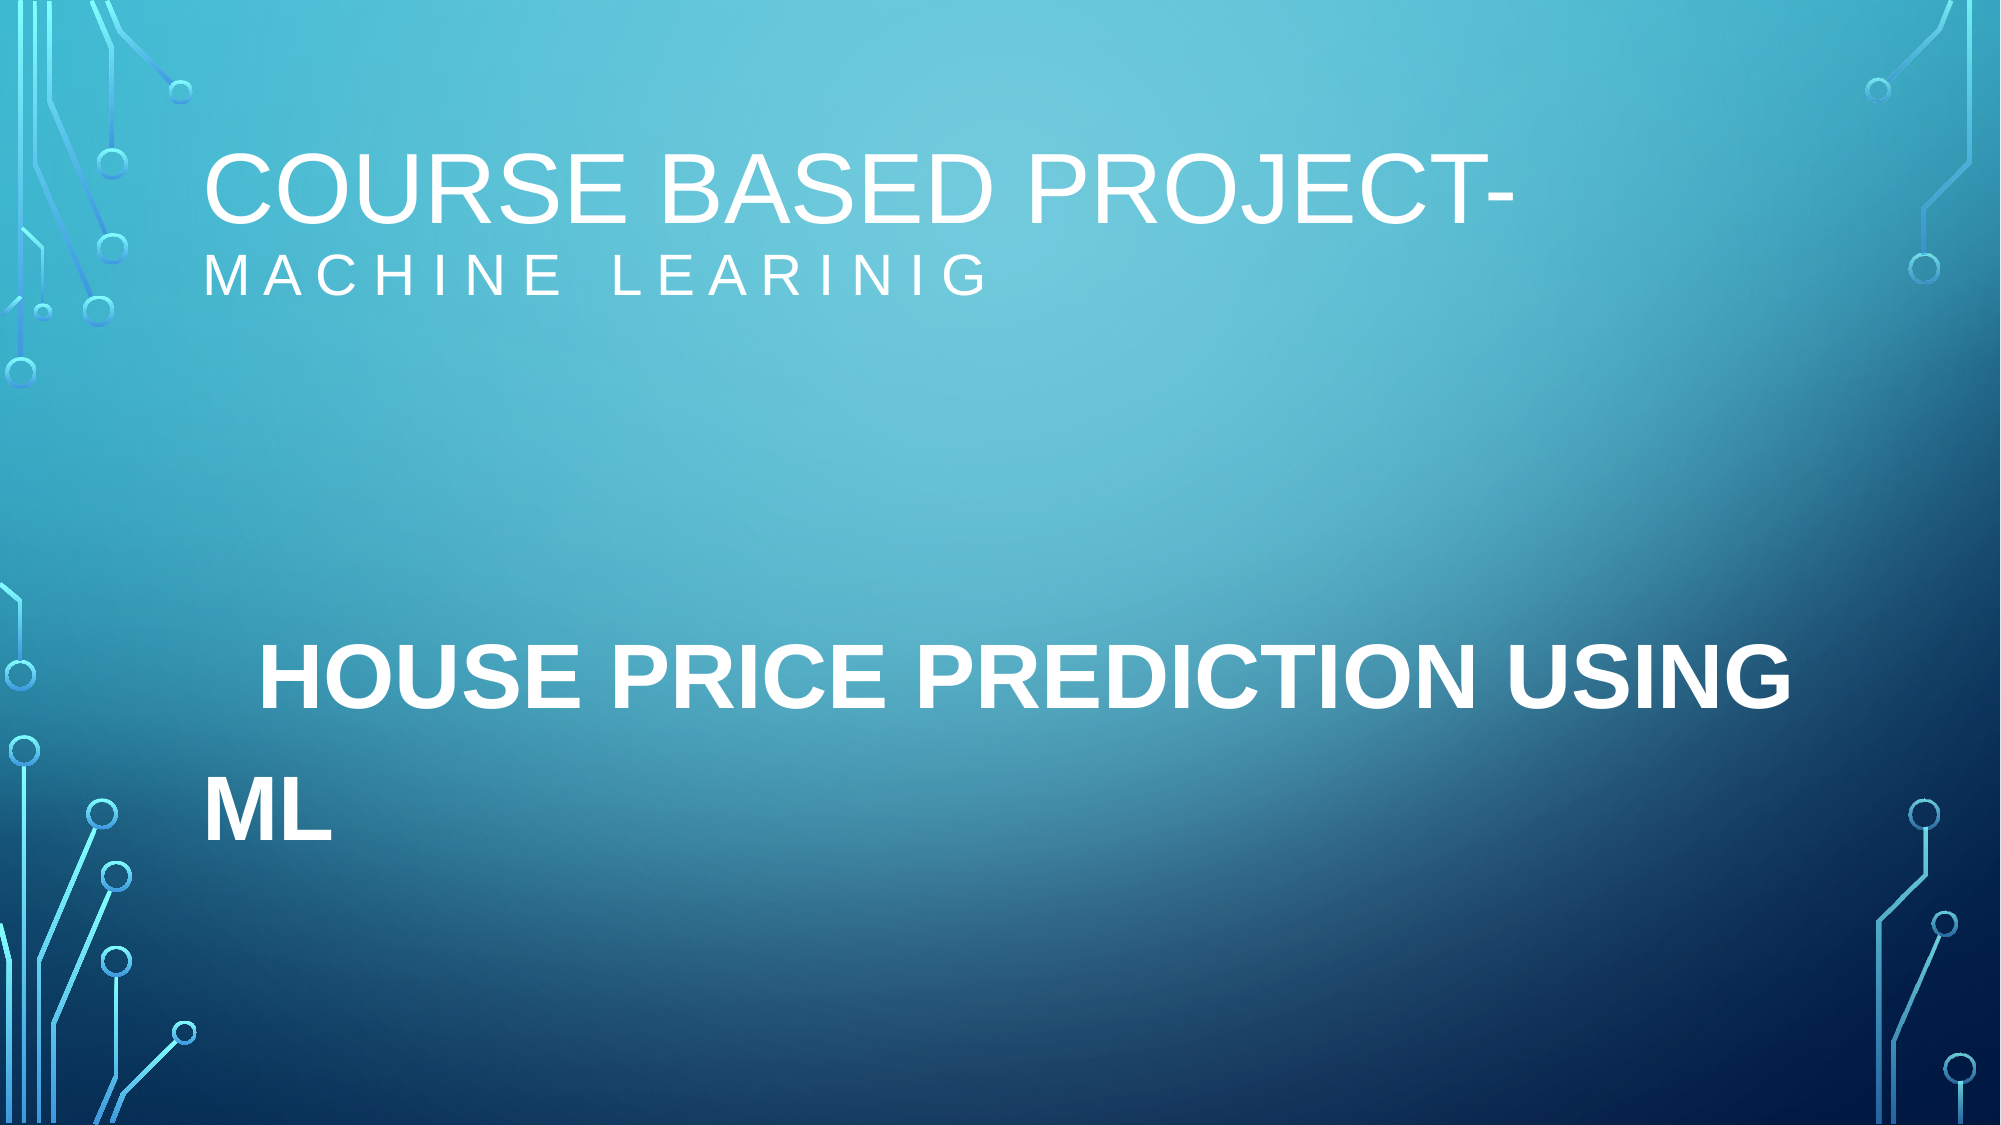

# COURSE BASED PROJECT- M A C H I N E   L E A R I N I G

   HOUSE PRICE PREDICTION USING ML